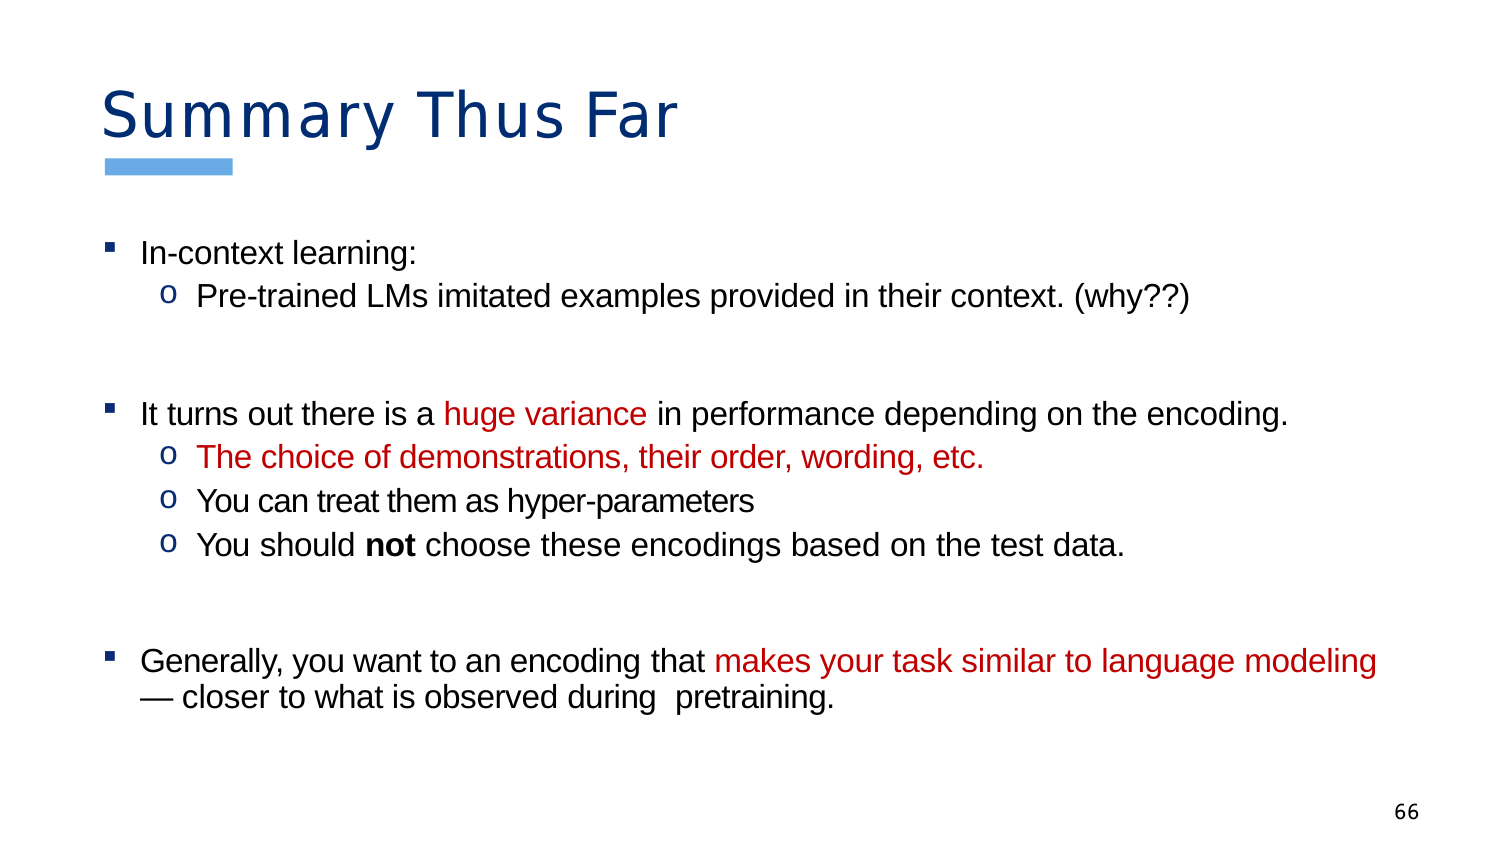

# Summary Thus Far
In-context learning:
Pre-trained LMs imitated examples provided in their context. (why??)

It turns out there is a huge variance in performance depending on the encoding.
The choice of demonstrations, their order, wording, etc.
You can treat them as hyper-parameters
You should not choose these encodings based on the test data.

Generally, you want to an encoding that makes your task similar to language modeling — closer to what is observed during  pretraining.